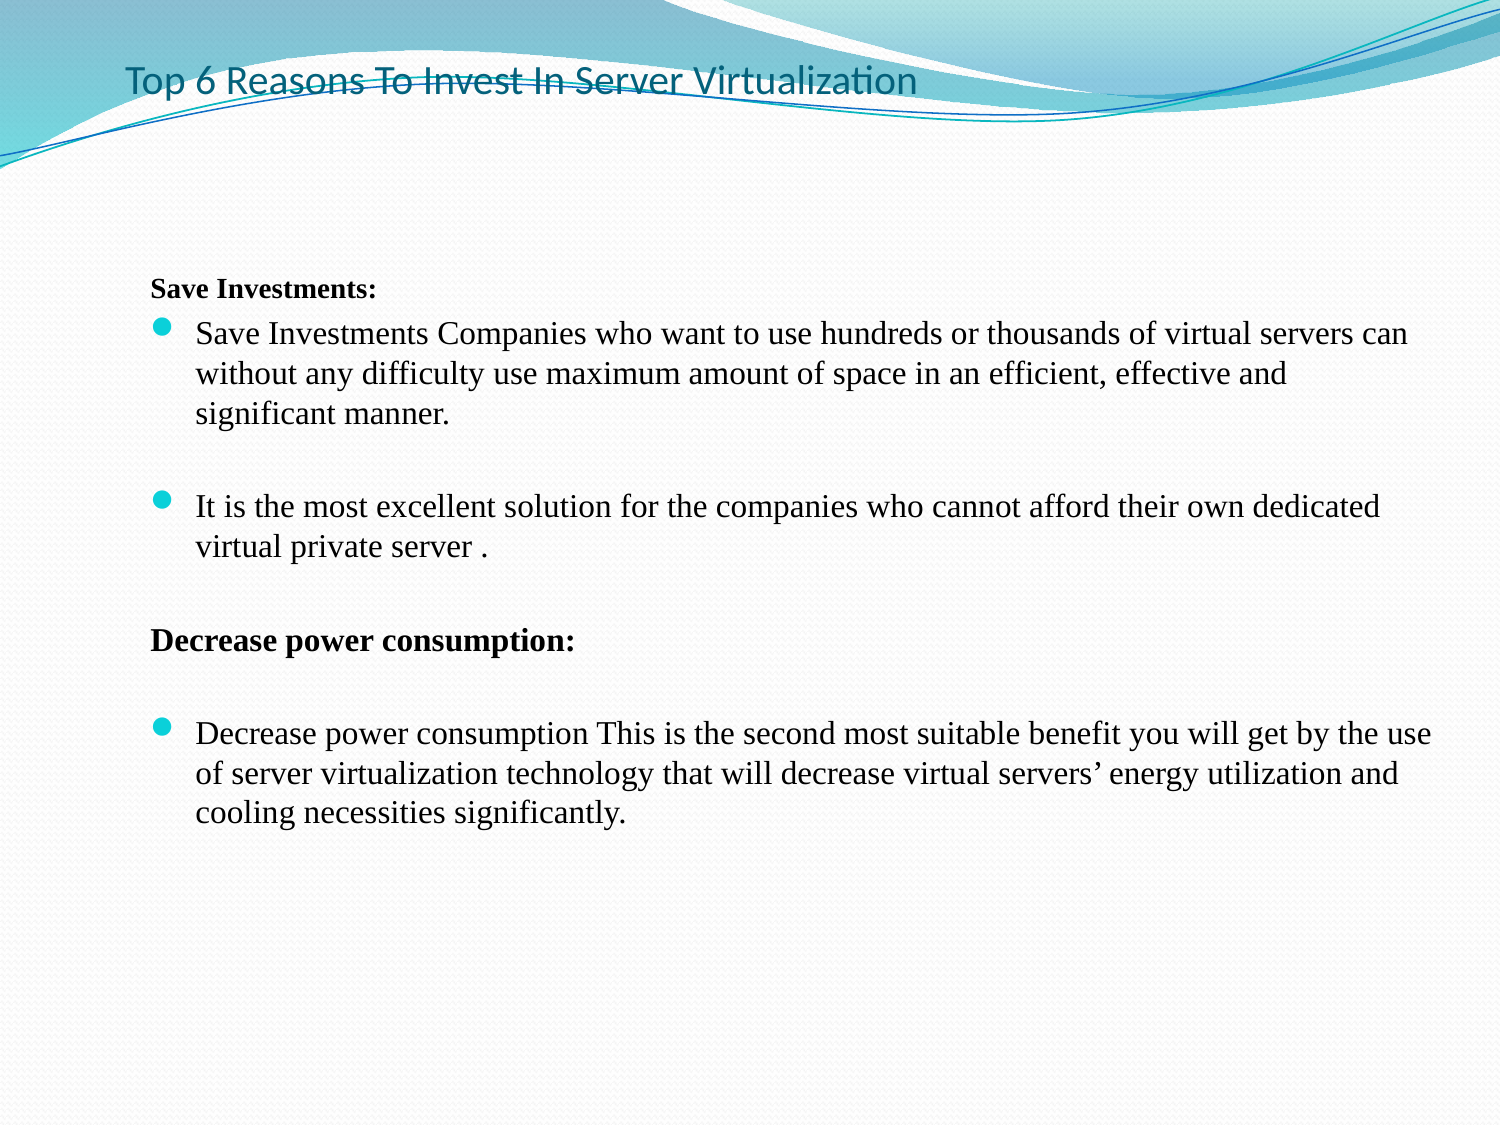

# Top 6 Reasons To Invest In Server Virtualization
Save Investments:
Save Investments Companies who want to use hundreds or thousands of virtual servers can without any difficulty use maximum amount of space in an efficient, effective and significant manner.

It is the most excellent solution for the companies who cannot afford their own dedicated virtual private server .

Decrease power consumption:

Decrease power consumption This is the second most suitable benefit you will get by the use of server virtualization technology that will decrease virtual servers’ energy utilization and cooling necessities significantly.